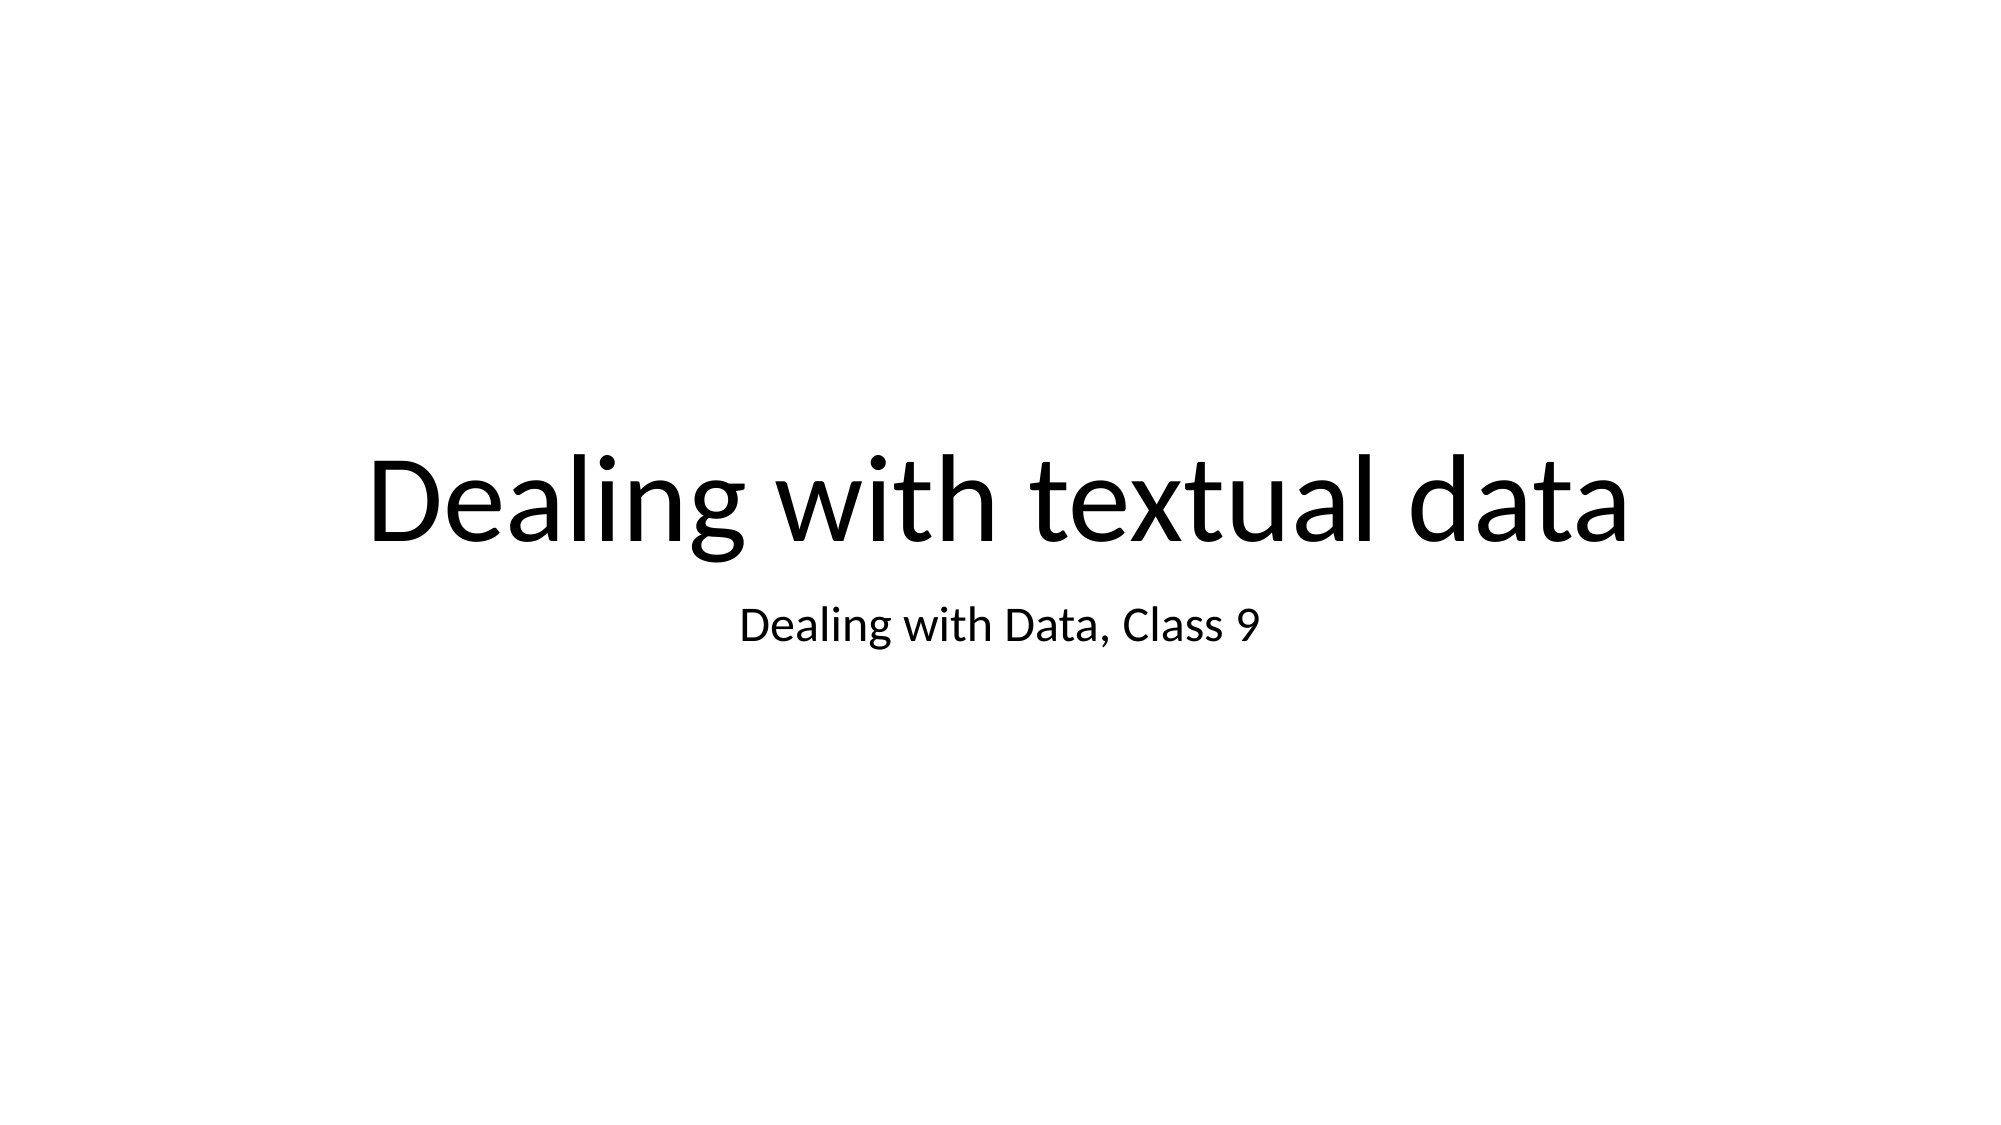

# Dealing with textual data
Dealing with Data, Class 9